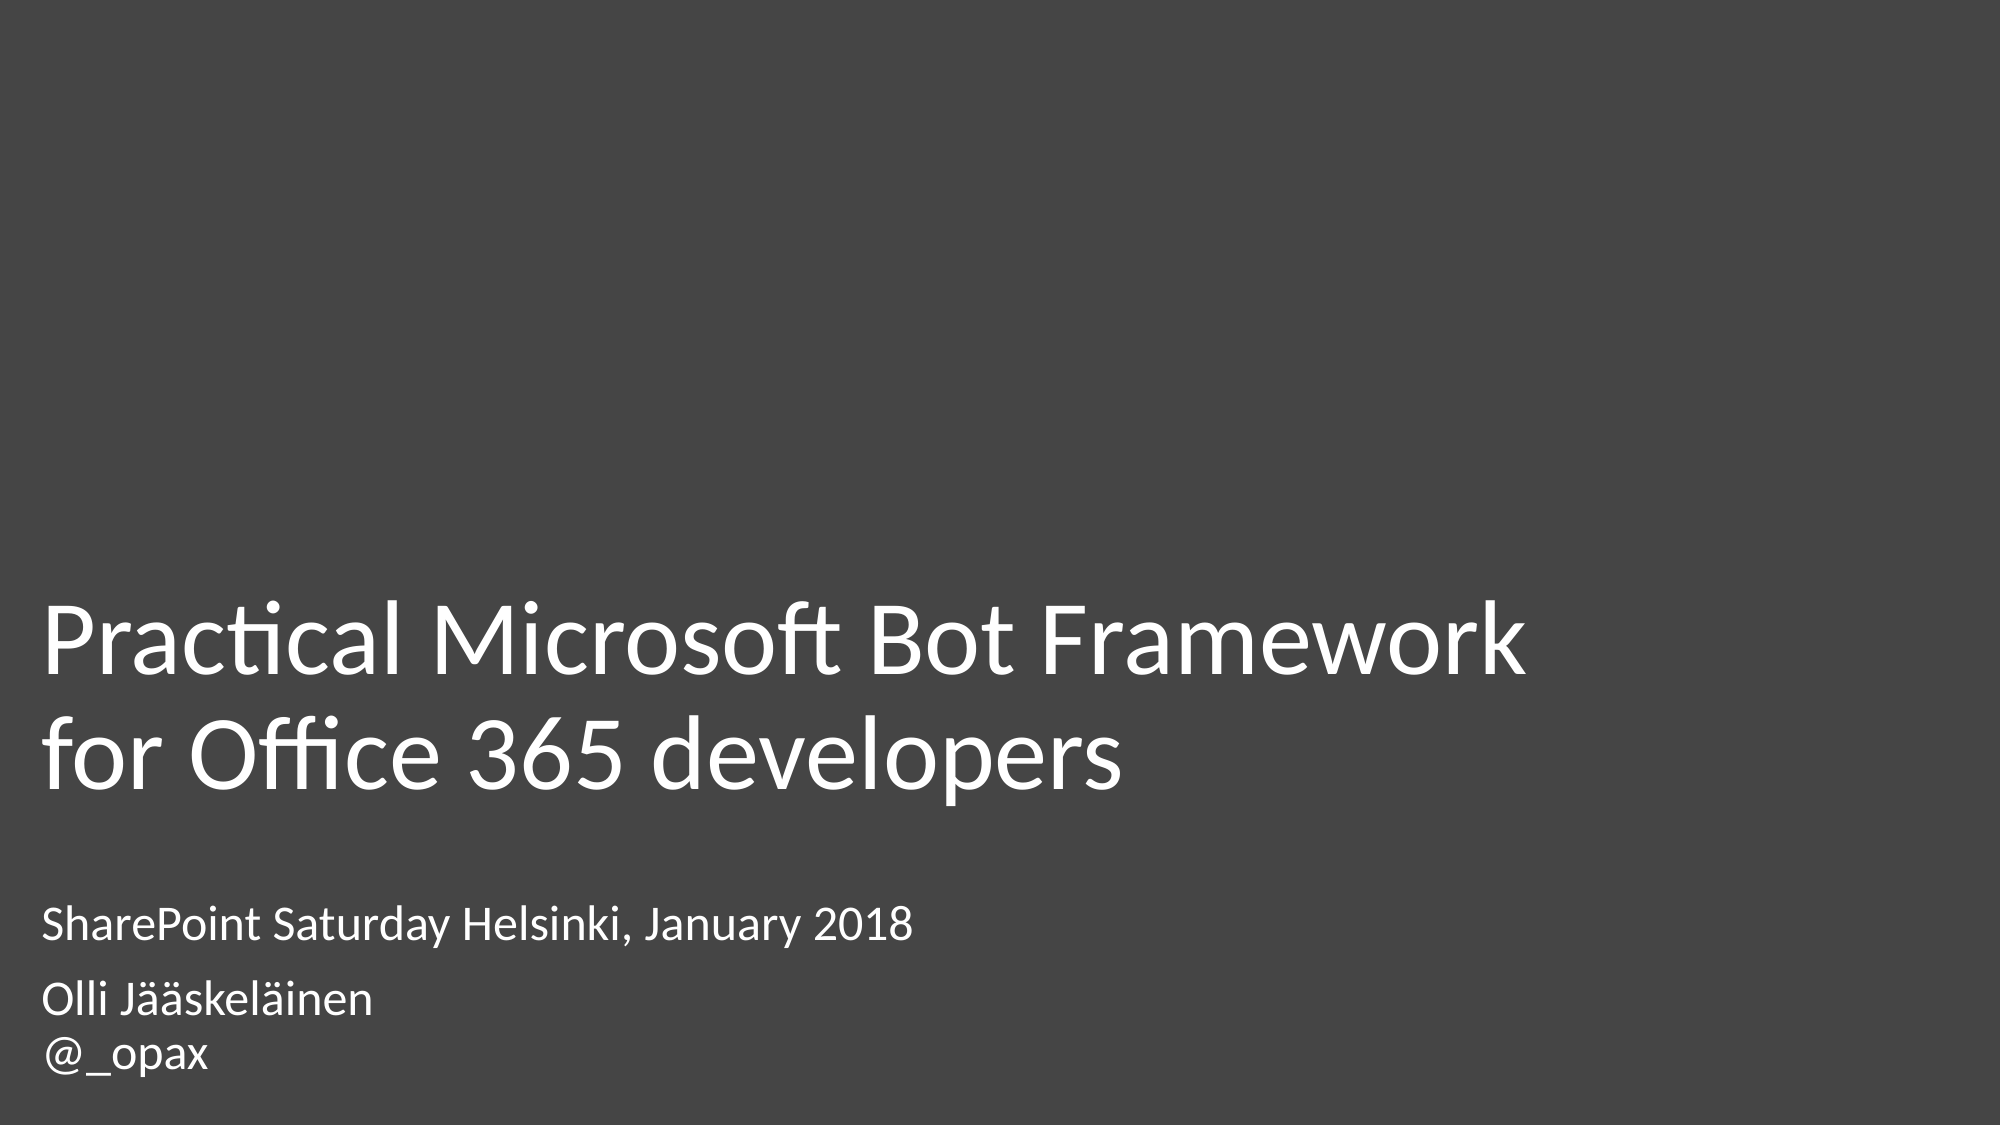

# Practical Microsoft Bot Framework for Office 365 developers
SharePoint Saturday Helsinki, January 2018
Olli Jääskeläinen
@_opax